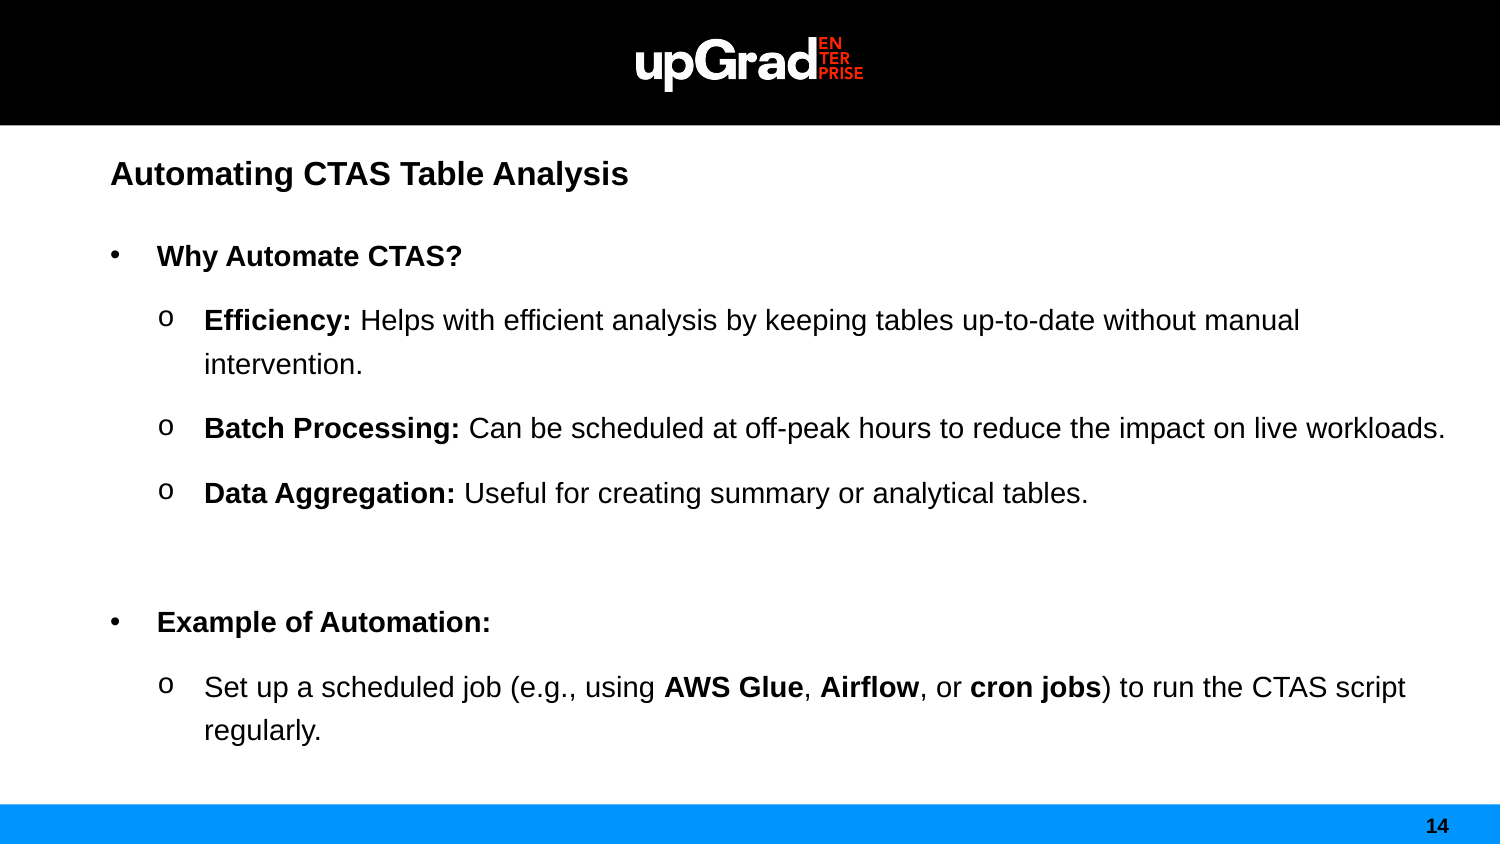

Automating CTAS Table Analysis
Why Automate CTAS?
Efficiency: Helps with efficient analysis by keeping tables up-to-date without manual intervention.
Batch Processing: Can be scheduled at off-peak hours to reduce the impact on live workloads.
Data Aggregation: Useful for creating summary or analytical tables.

Example of Automation:
Set up a scheduled job (e.g., using AWS Glue, Airflow, or cron jobs) to run the CTAS script regularly.
14